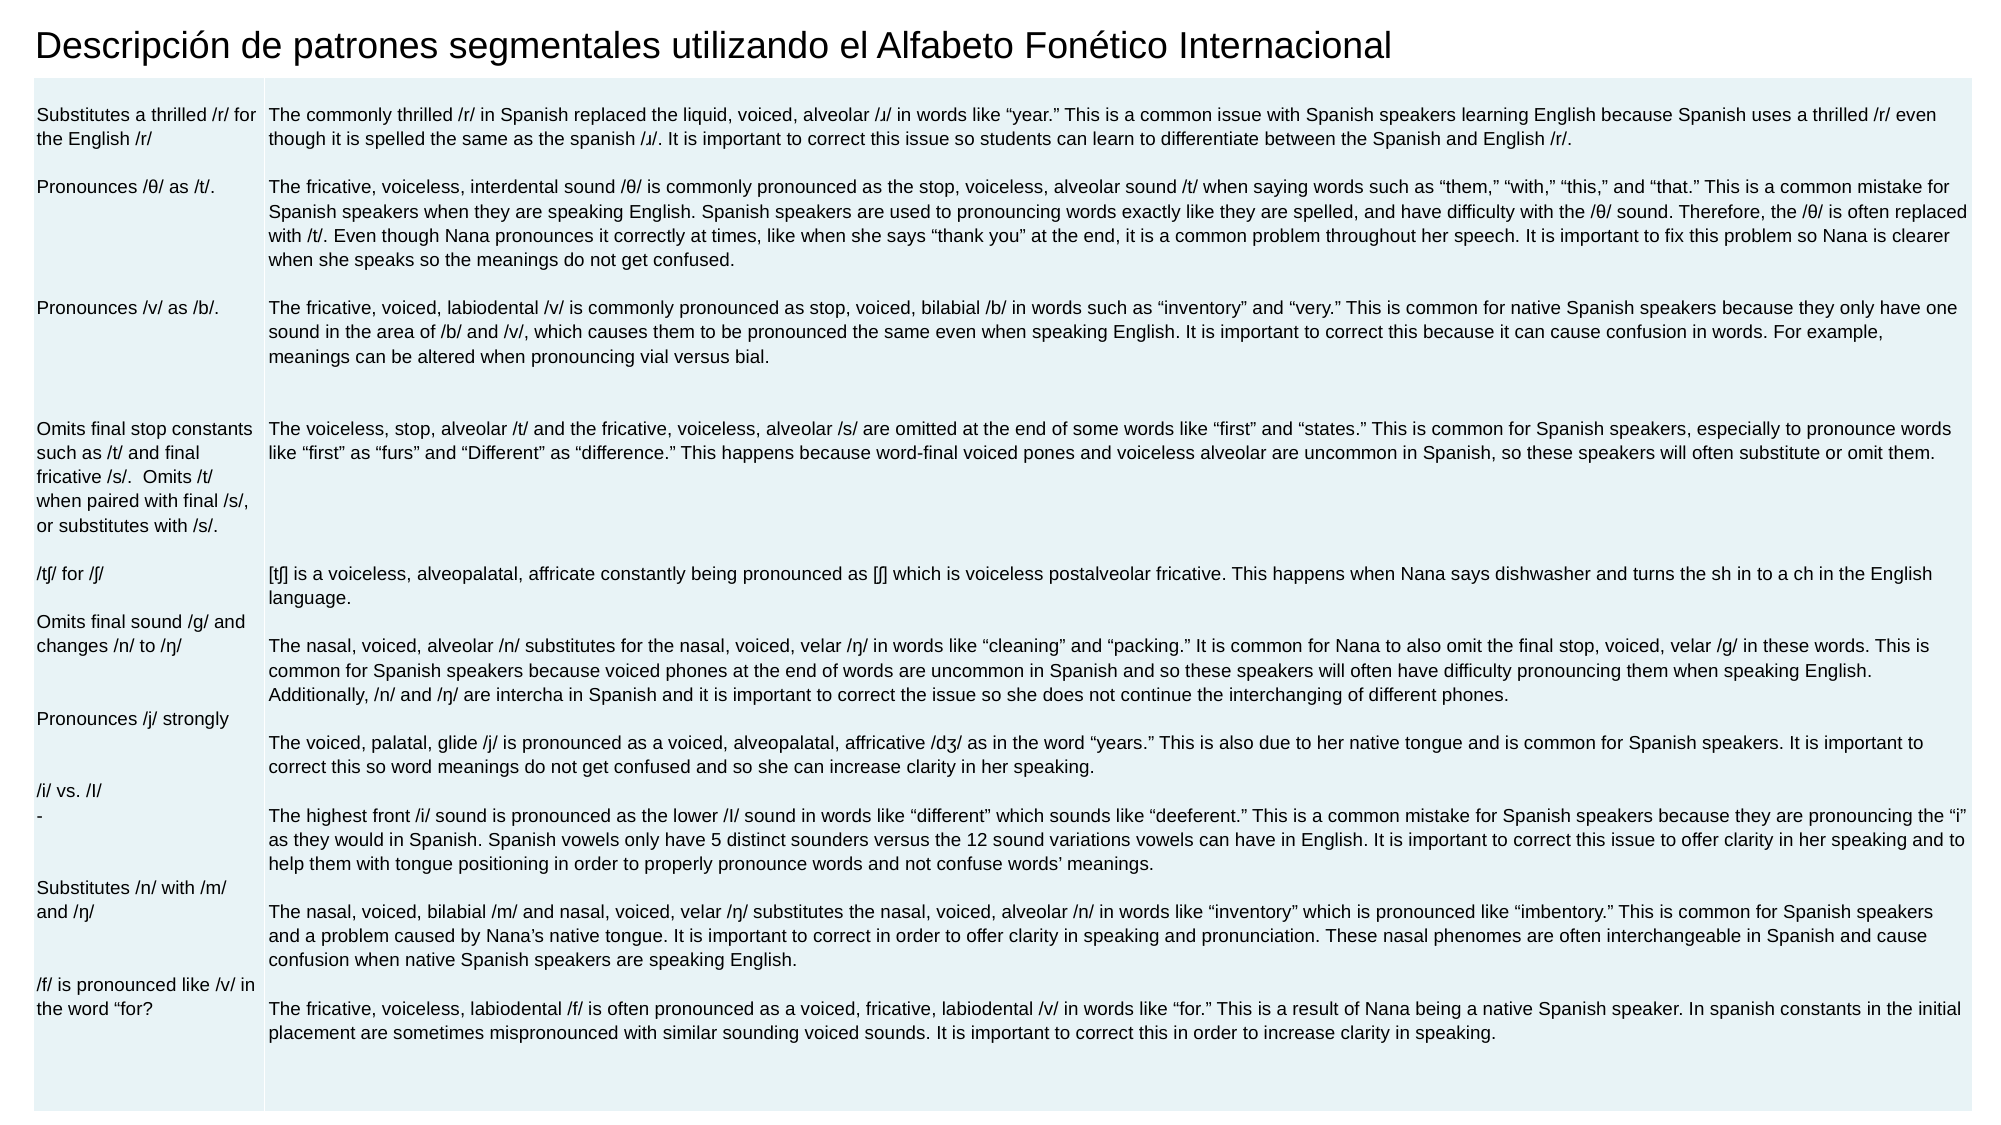

Descripción de patrones segmentales utilizando el Alfabeto Fonético Internacional
| Substitutes a thrilled /r/ for the English /r/   Pronounces /θ/ as /t/.     Pronounces /v/ as /b/.   Omits final stop constants such as /t/ and final fricative /s/. Omits /t/ when paired with final /s/, or substitutes with /s/.   /tʃ/ for /ʃ/   Omits final sound /g/ and changes /n/ to /ŋ/   Pronounces /j/ strongly   /i/ vs. /I/ -   Substitutes /n/ with /m/ and /ŋ/   /f/ is pronounced like /v/ in the word “for? | The commonly thrilled /r/ in Spanish replaced the liquid, voiced, alveolar /ɹ/ in words like “year.” This is a common issue with Spanish speakers learning English because Spanish uses a thrilled /r/ even though it is spelled the same as the spanish /ɹ/. It is important to correct this issue so students can learn to differentiate between the Spanish and English /r/.   The fricative, voiceless, interdental sound /θ/ is commonly pronounced as the stop, voiceless, alveolar sound /t/ when saying words such as “them,” “with,” “this,” and “that.” This is a common mistake for Spanish speakers when they are speaking English. Spanish speakers are used to pronouncing words exactly like they are spelled, and have difficulty with the /θ/ sound. Therefore, the /θ/ is often replaced with /t/. Even though Nana pronounces it correctly at times, like when she says “thank you” at the end, it is a common problem throughout her speech. It is important to fix this problem so Nana is clearer when she speaks so the meanings do not get confused.   The fricative, voiced, labiodental /v/ is commonly pronounced as stop, voiced, bilabial /b/ in words such as “inventory” and “very.” This is common for native Spanish speakers because they only have one sound in the area of /b/ and /v/, which causes them to be pronounced the same even when speaking English. It is important to correct this because it can cause confusion in words. For example, meanings can be altered when pronouncing vial versus bial.   The voiceless, stop, alveolar /t/ and the fricative, voiceless, alveolar /s/ are omitted at the end of some words like “first” and “states.” This is common for Spanish speakers, especially to pronounce words like “first” as “furs” and “Different” as “difference.” This happens because word-final voiced pones and voiceless alveolar are uncommon in Spanish, so these speakers will often substitute or omit them.     [tʃ] is a voiceless, alveopalatal, affricate constantly being pronounced as [ʃ] which is voiceless postalveolar fricative. This happens when Nana says dishwasher and turns the sh in to a ch in the English language.   The nasal, voiced, alveolar /n/ substitutes for the nasal, voiced, velar /ŋ/ in words like “cleaning” and “packing.” It is common for Nana to also omit the final stop, voiced, velar /g/ in these words. This is common for Spanish speakers because voiced phones at the end of words are uncommon in Spanish and so these speakers will often have difficulty pronouncing them when speaking English. Additionally, /n/ and /ŋ/ are intercha in Spanish and it is important to correct the issue so she does not continue the interchanging of different phones.   The voiced, palatal, glide /j/ is pronounced as a voiced, alveopalatal, affricative /dʒ/ as in the word “years.” This is also due to her native tongue and is common for Spanish speakers. It is important to correct this so word meanings do not get confused and so she can increase clarity in her speaking.   The highest front /i/ sound is pronounced as the lower /I/ sound in words like “different” which sounds like “deeferent.” This is a common mistake for Spanish speakers because they are pronouncing the “i” as they would in Spanish. Spanish vowels only have 5 distinct sounders versus the 12 sound variations vowels can have in English. It is important to correct this issue to offer clarity in her speaking and to help them with tongue positioning in order to properly pronounce words and not confuse words’ meanings.   The nasal, voiced, bilabial /m/ and nasal, voiced, velar /ŋ/ substitutes the nasal, voiced, alveolar /n/ in words like “inventory” which is pronounced like “imbentory.” This is common for Spanish speakers and a problem caused by Nana’s native tongue. It is important to correct in order to offer clarity in speaking and pronunciation. These nasal phenomes are often interchangeable in Spanish and cause confusion when native Spanish speakers are speaking English.   The fricative, voiceless, labiodental /f/ is often pronounced as a voiced, fricative, labiodental /v/ in words like “for.” This is a result of Nana being a native Spanish speaker. In spanish constants in the initial placement are sometimes mispronounced with similar sounding voiced sounds. It is important to correct this in order to increase clarity in speaking. |
| --- | --- |